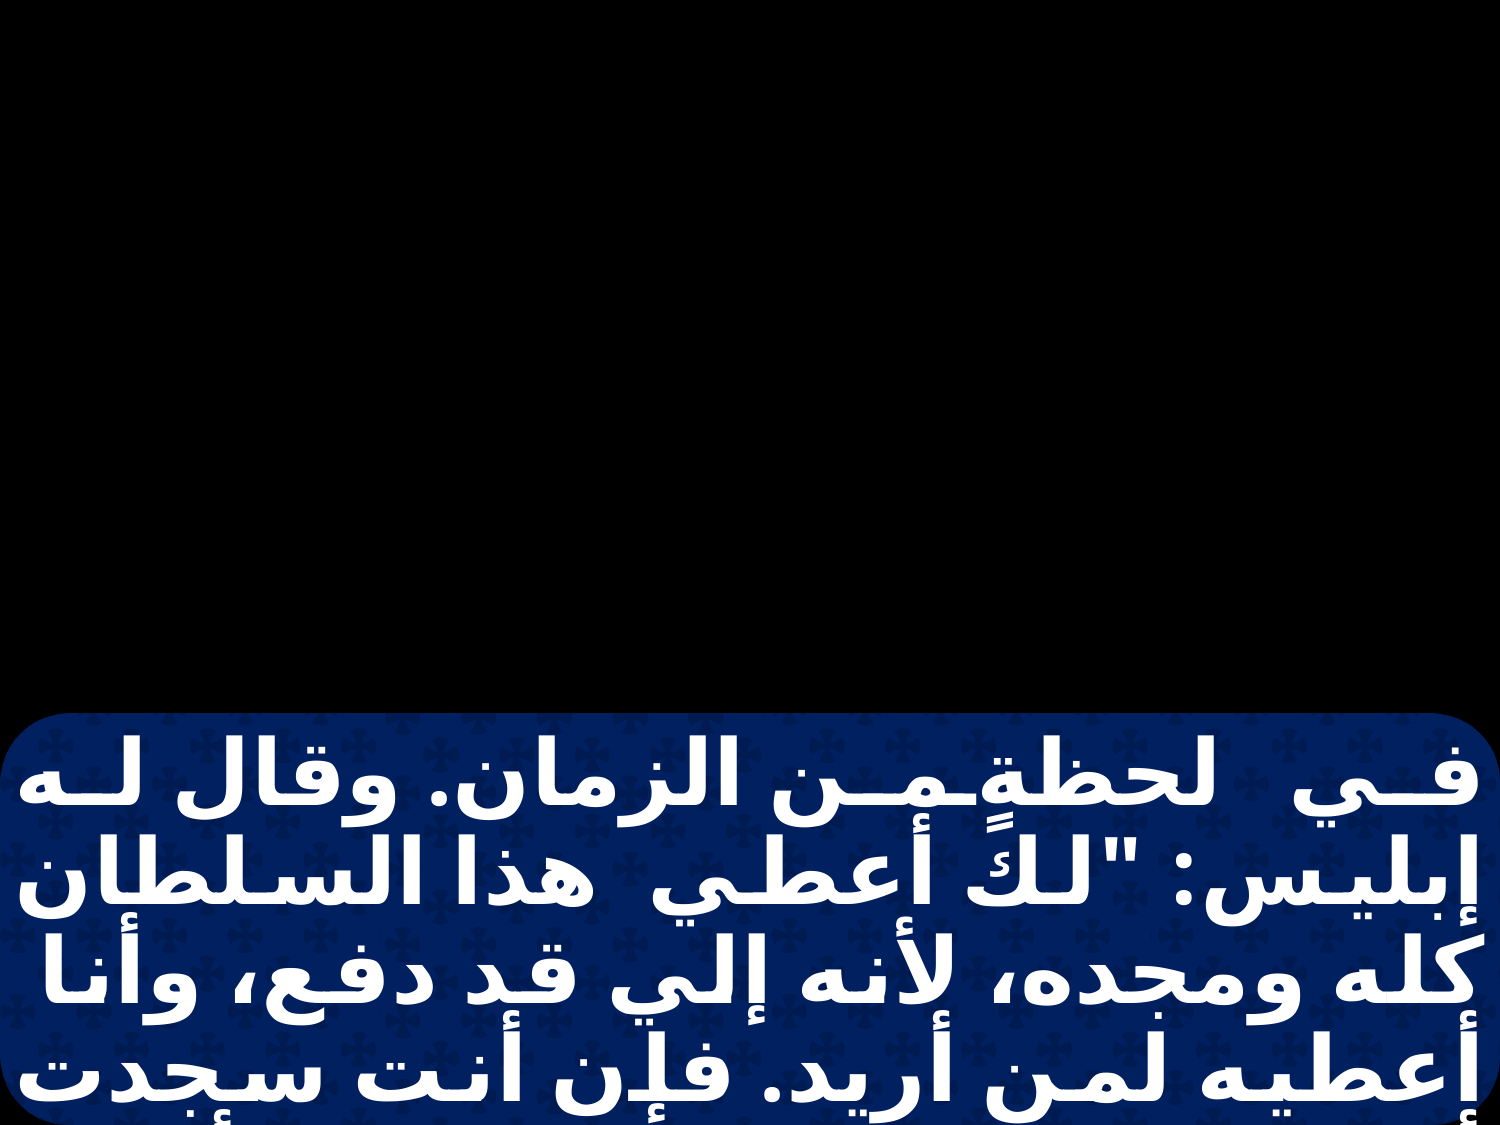

في لحظةٍ من الزمان. وقال له إبليس: "لك أعطي  هذا السلطان كله ومجده، لأنه إلي قد دفع، وأنا  أعطيه لمن أريد. فإن أنت سجدت أمامي يكون لك  جميعه". فأجاب يسوع وقال له: "اذهب عني يا